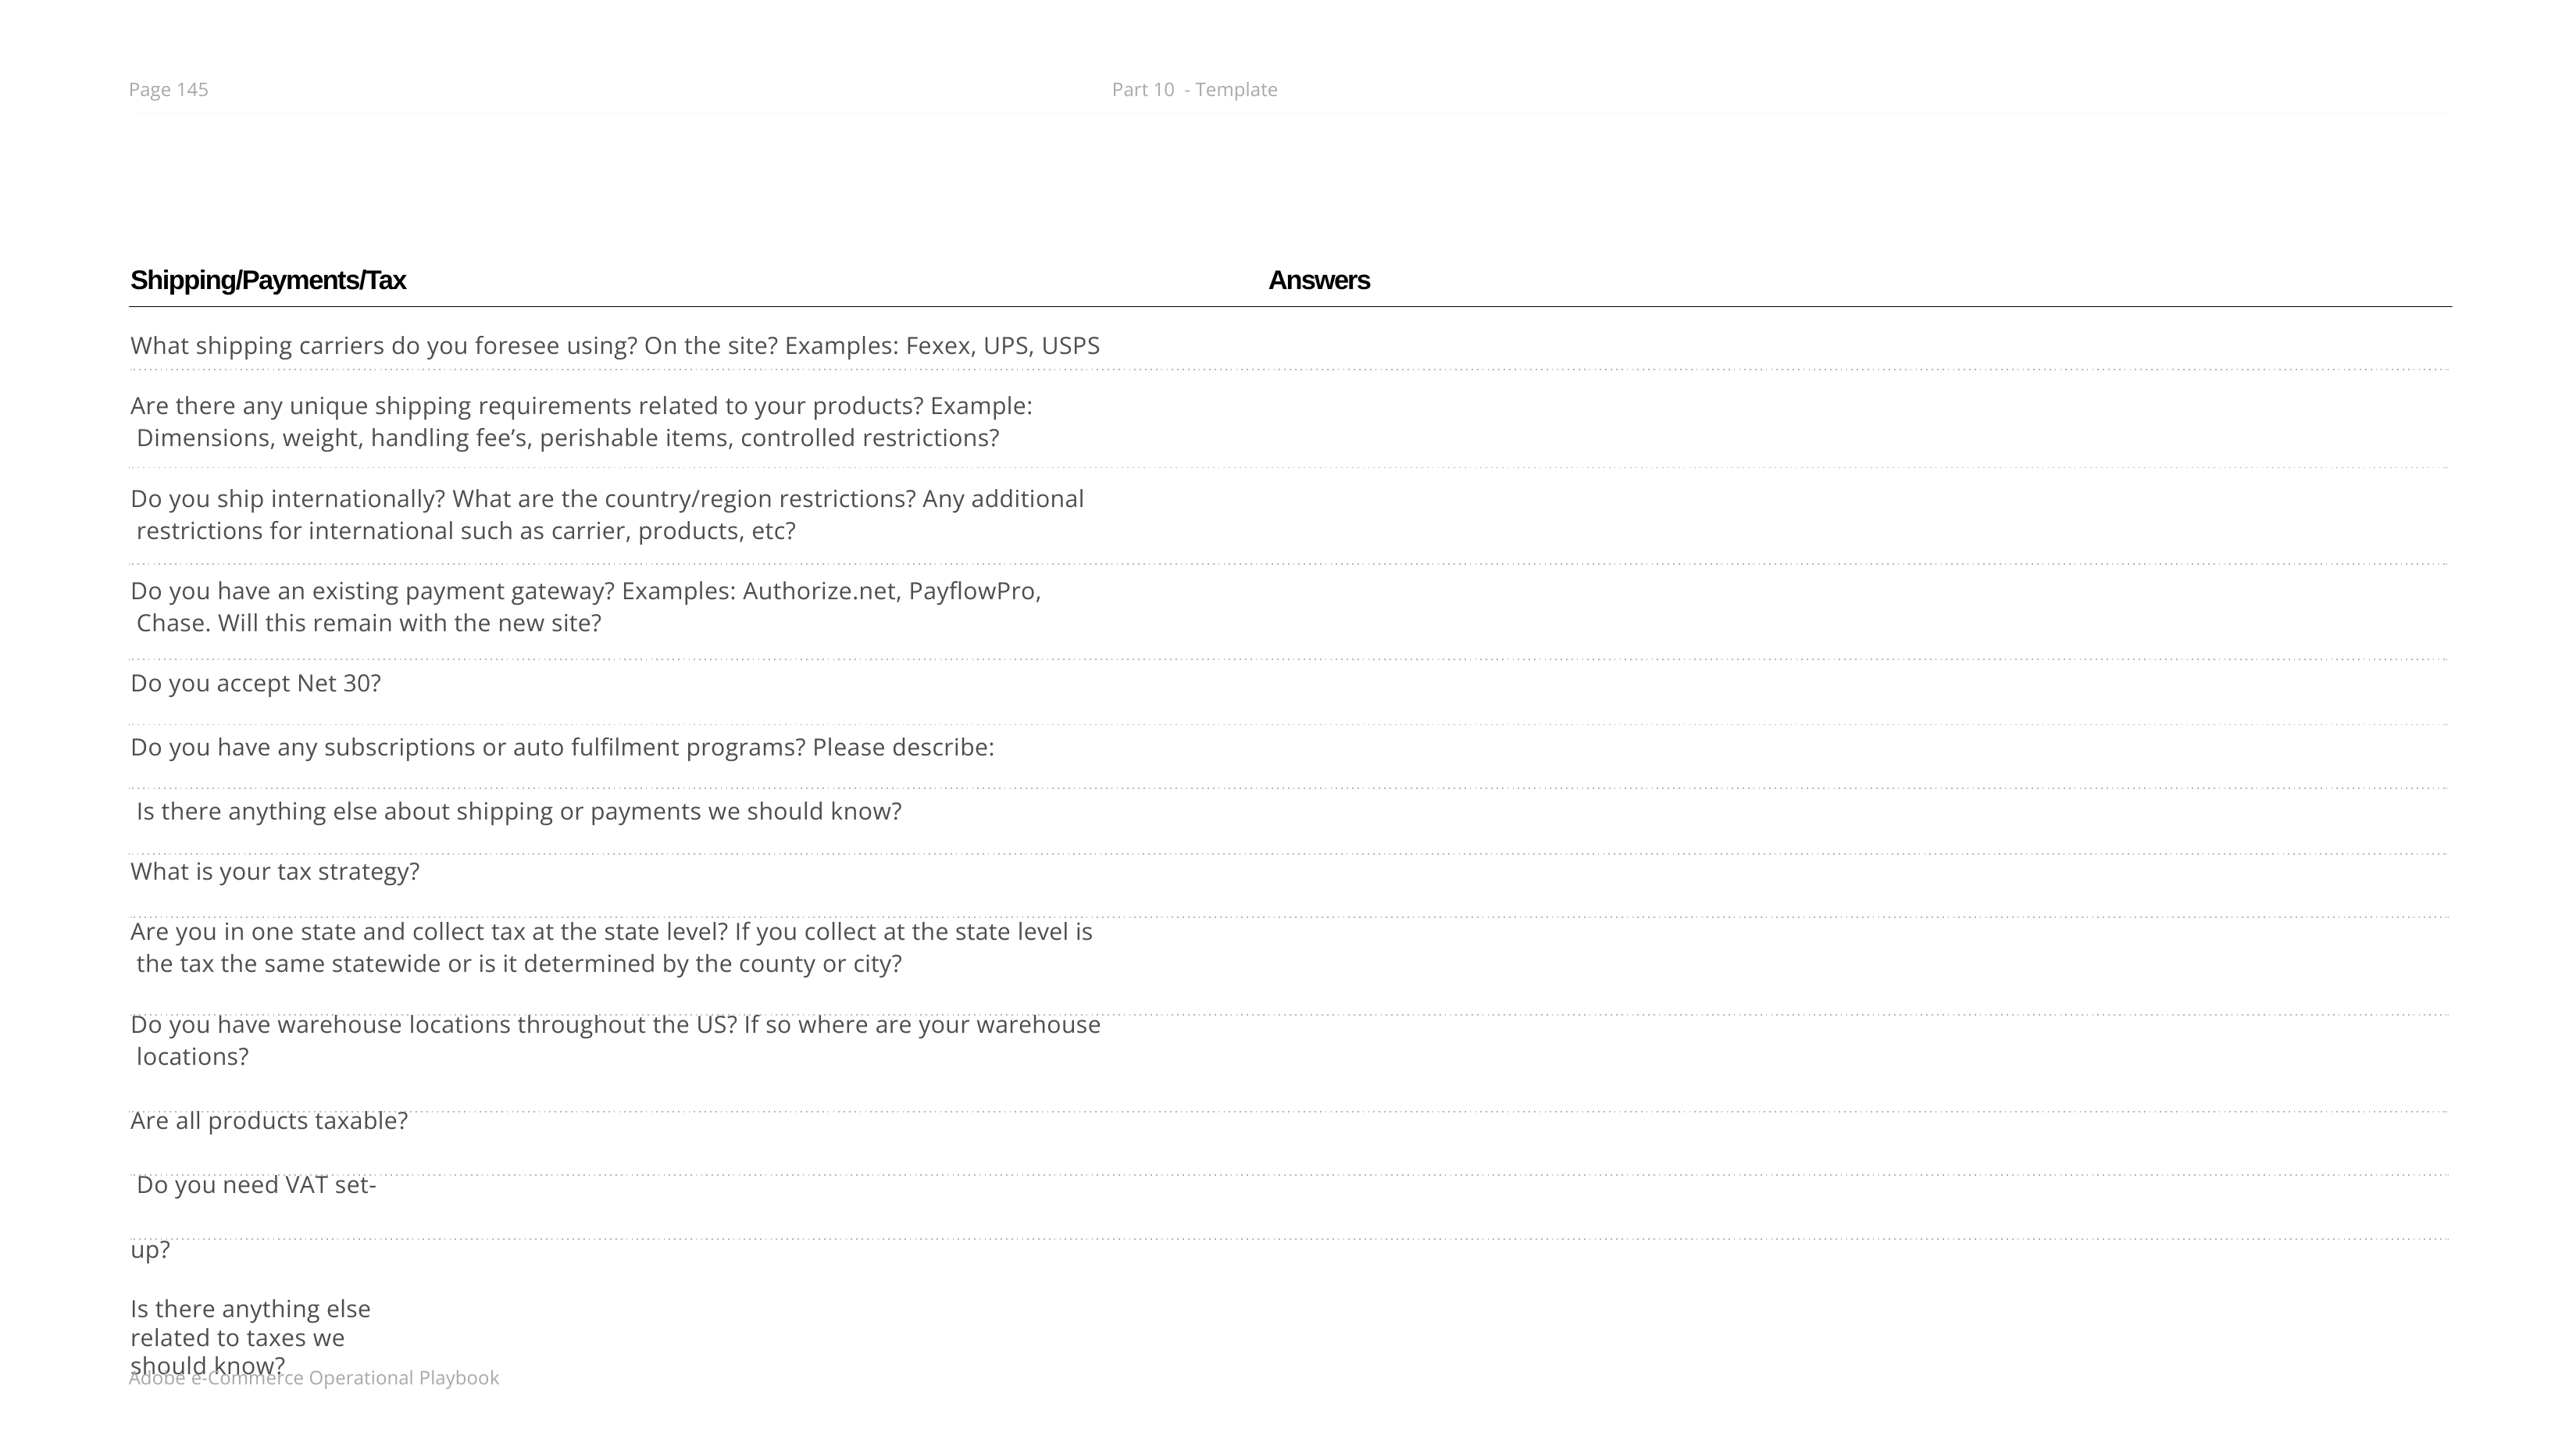

Page 145
Part 10 - Template
Shipping/Payments/Tax
Answers

What shipping carriers do you foresee using? On the site? Examples: Fexex, UPS, USPS

Are there any unique shipping requirements related to your products? Example:  Dimensions, weight, handling fee’s, perishable items, controlled restrictions?

Do you ship internationally? What are the country/region restrictions? Any additional  restrictions for international such as carrier, products, etc?

Do you have an existing payment gateway? Examples: Authorize.net, PayflowPro,  Chase. Will this remain with the new site?

Do you accept Net 30?
Do you have any subscriptions or auto fulfilment programs? Please describe:  Is there anything else about shipping or payments we should know?

What is your tax strategy?

Are you in one state and collect tax at the state level? If you collect at the state level is  the tax the same statewide or is it determined by the county or city?

Do you have warehouse locations throughout the US? If so where are your warehouse  locations?
Are all products taxable?  Do you need VAT set-up?

Is there anything else related to taxes we should know?

Adobe e-Commerce Operational Playbook